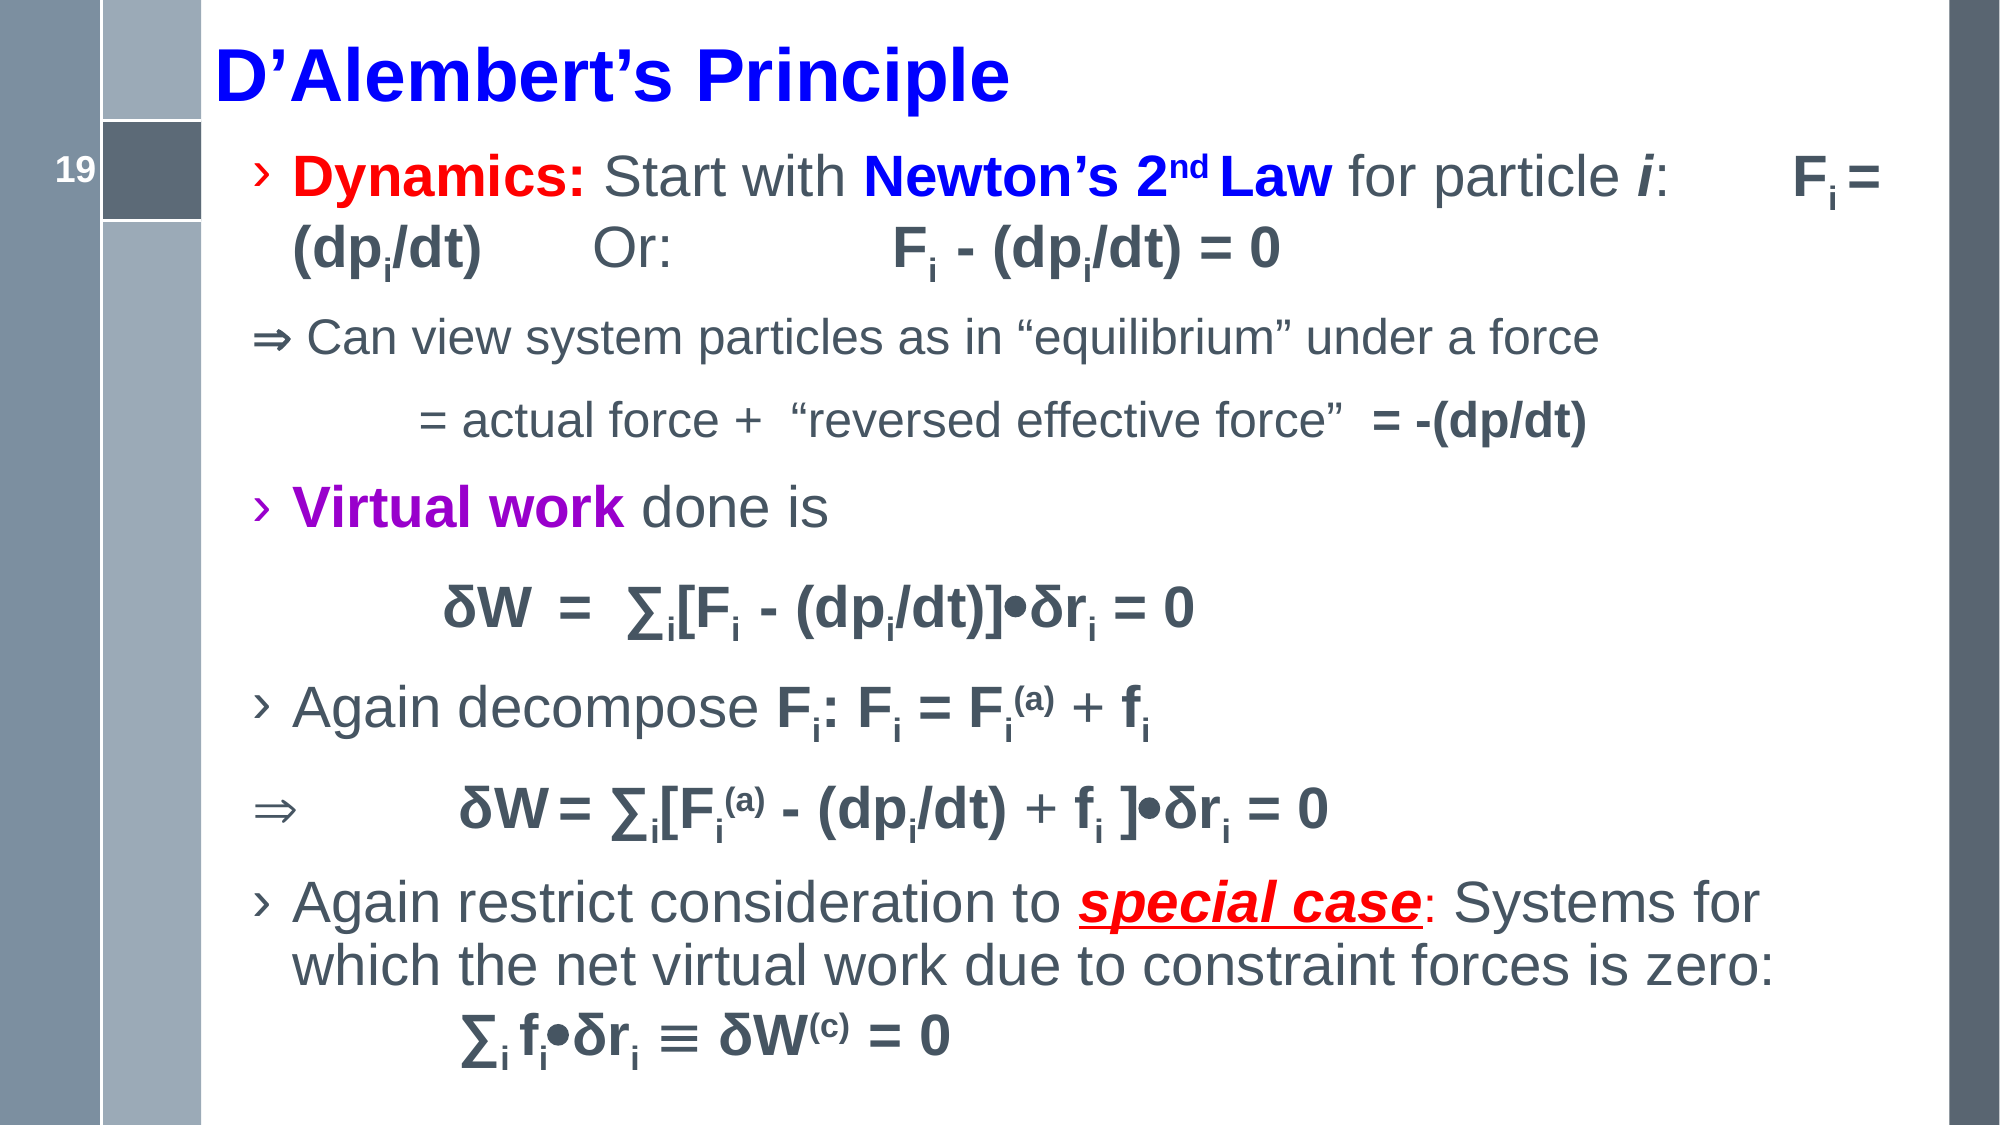

# D’Alembert’s Principle
Dynamics: Start with Newton’s 2nd Law for particle i:    	Fi = (dpi/dt) 	Or: 		Fi  - (dpi/dt) = 0
⇒ Can view system particles as in “equilibrium” under a force
	         = actual force +  “reversed effective force”  = -(dp/dt)
Virtual work done is
		δW  =  ∑i[Fi  - (dpi/dt)]•δri = 0
Again decompose Fi: Fi = Fi(a) + fi
⇒	 δW = ∑i[Fi(a) - (dpi/dt) + fi ]•δri = 0
Again restrict consideration to special case: Systems for which the net virtual work due to constraint forces is zero: 	 ∑i fi•δri ≡ δW(c)  = 0